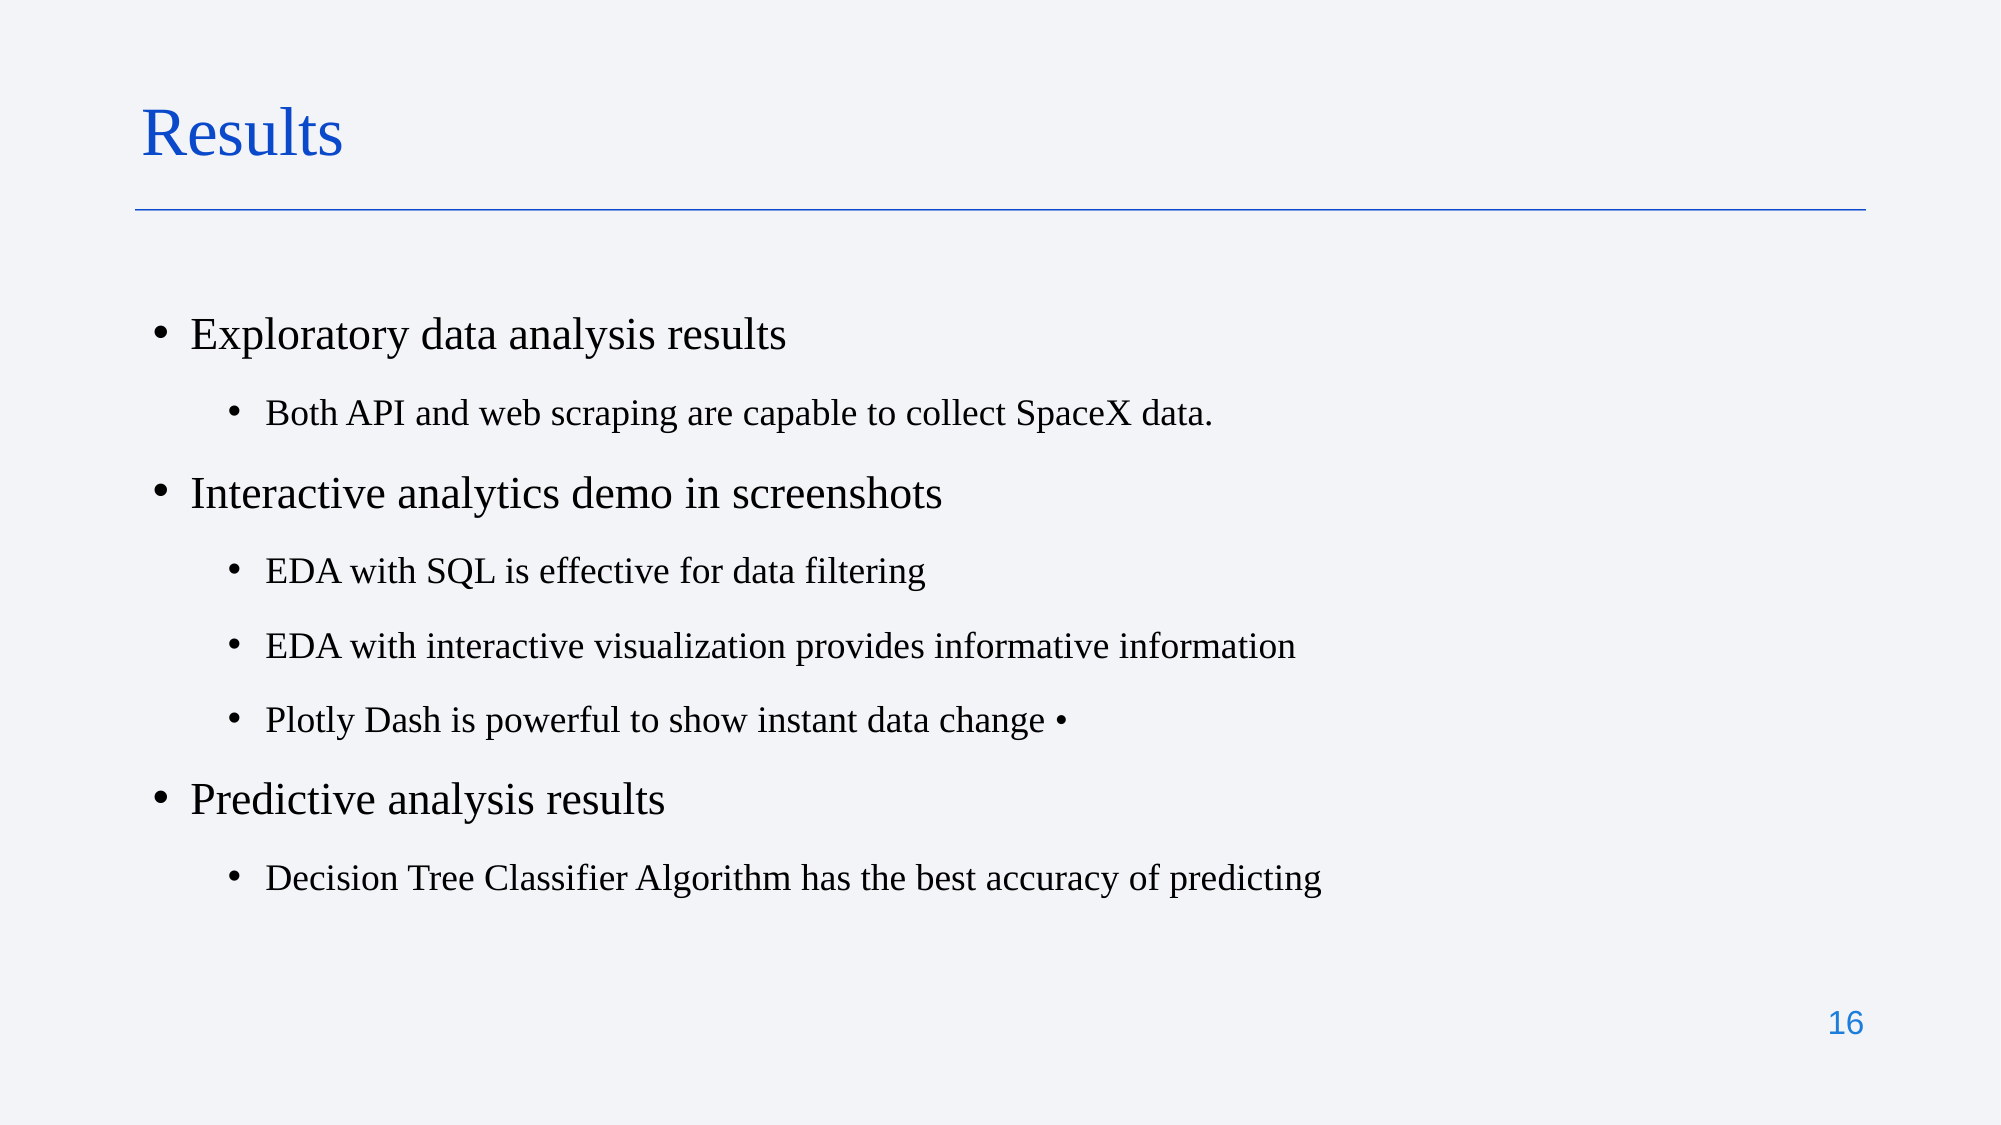

Results
Exploratory data analysis results
Both API and web scraping are capable to collect SpaceX data.
Interactive analytics demo in screenshots
EDA with SQL is effective for data filtering
EDA with interactive visualization provides informative information
Plotly Dash is powerful to show instant data change •
Predictive analysis results
Decision Tree Classifier Algorithm has the best accuracy of predicting
16